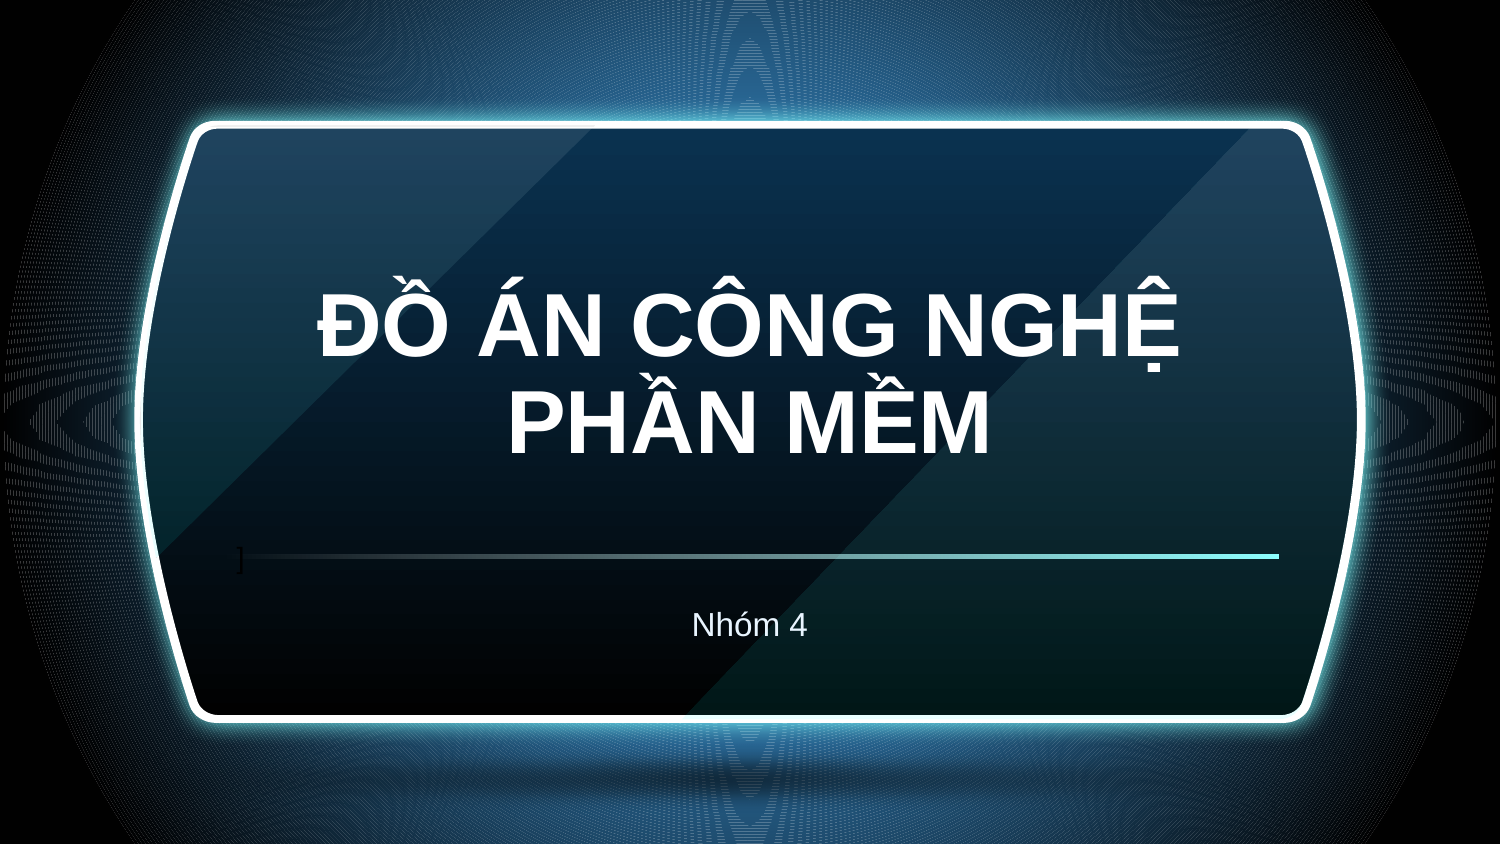

# ĐỒ ÁN CÔNG NGHỆ PHẦN MỀM
]
Nhóm 4